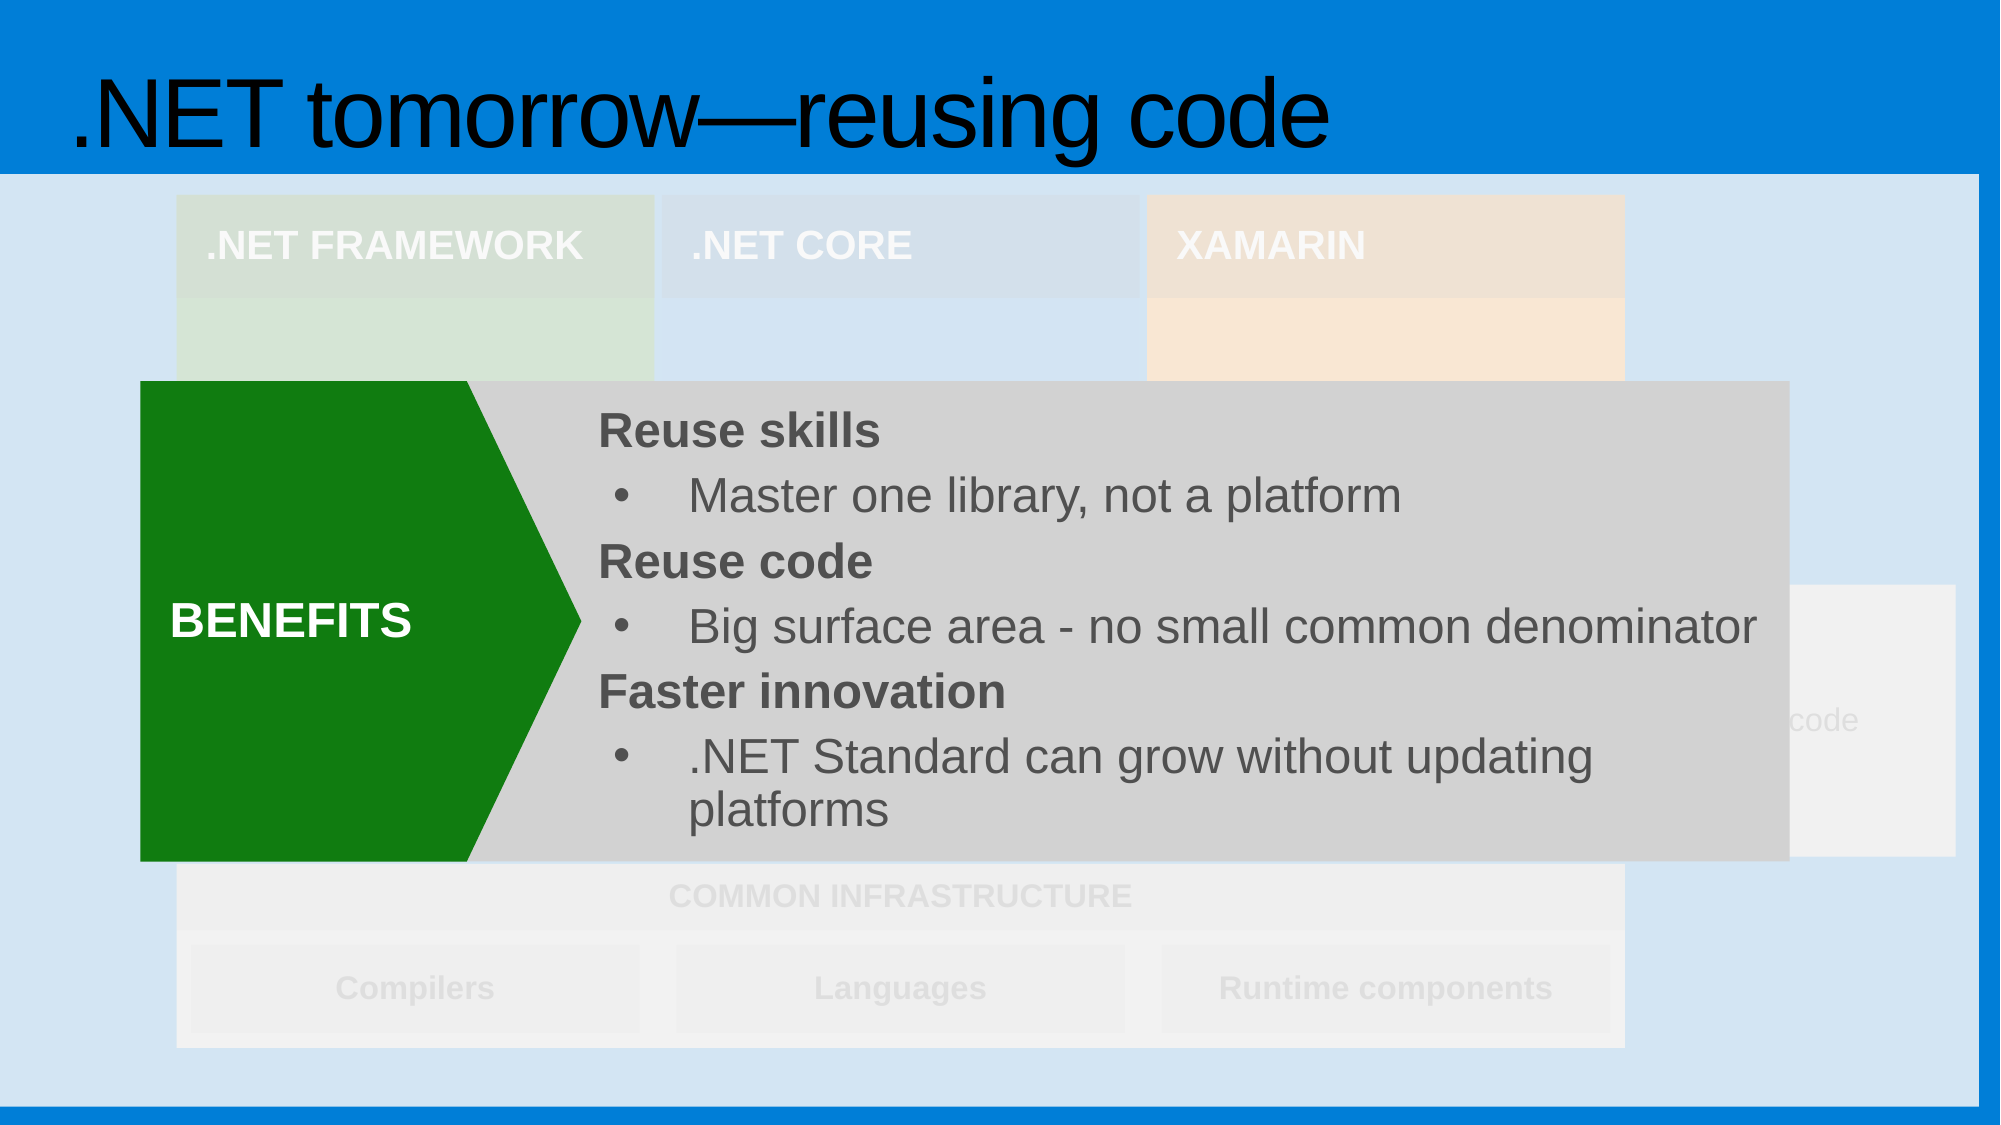

# .NET tomorrow—reusing code

.NET FRAMEWORK

.NET CORE

XAMARIN
BENEFITS
Reuse skills
Master one library, not a platform
Reuse code
Big surface area - no small common denominator
Faster innovation
.NET Standard can grow without updating platforms

My code
Reference implementations
Full implementations

COMMON INFRASTRUCTURE
Compilers
Languages
Runtime components